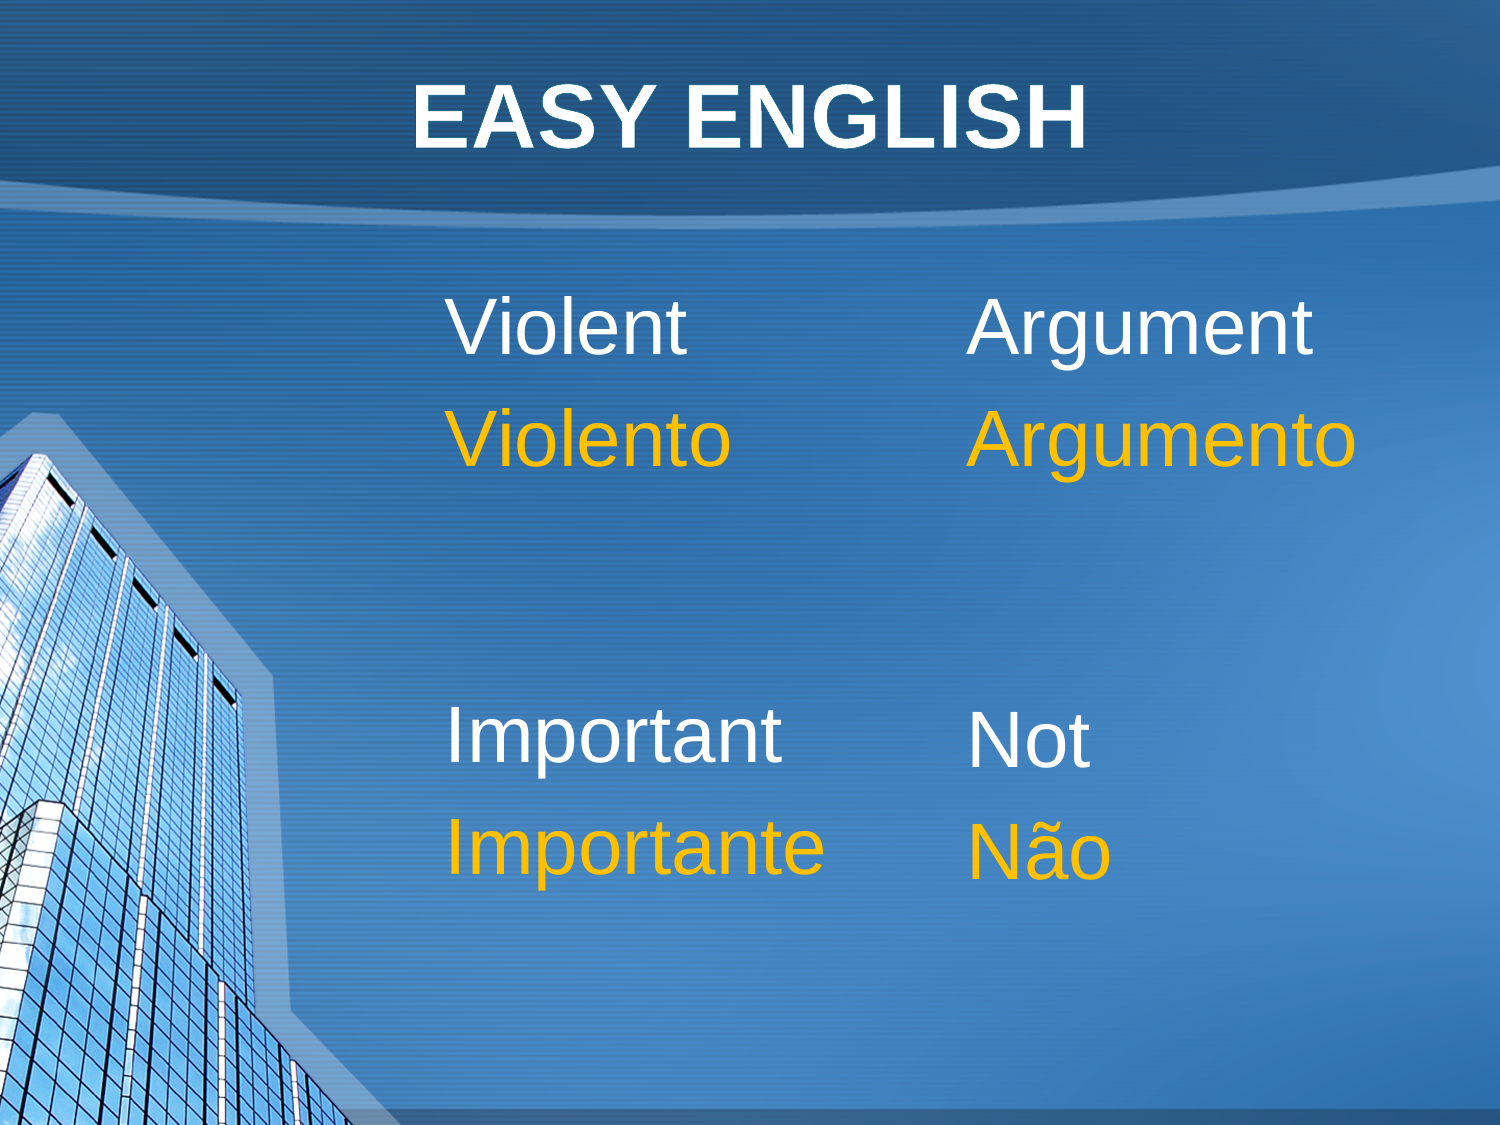

EASY ENGLISH
Violent
Violento

Argument
Argumento

Important
Importante

Not
Não